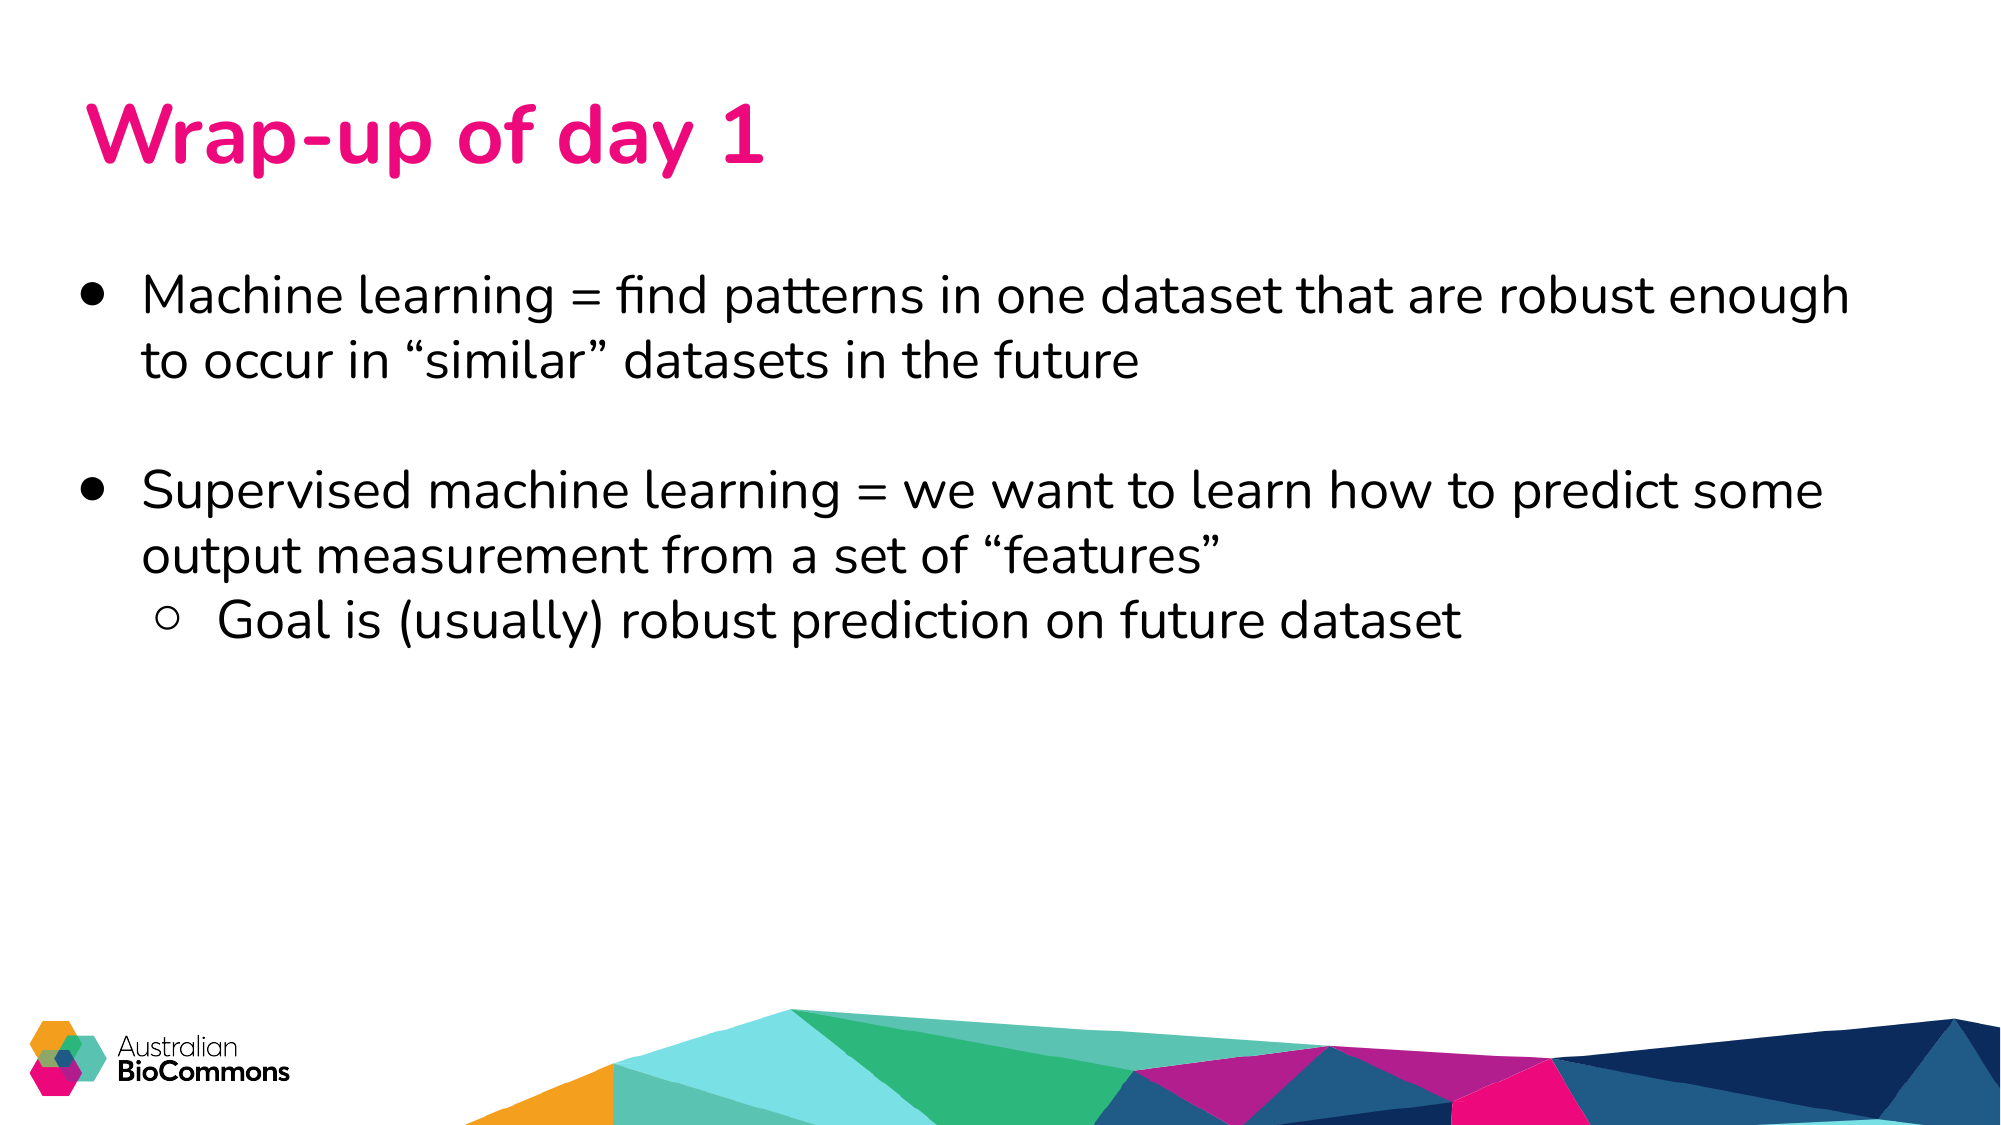

# Wrap-up of day 1
Machine learning = find patterns in one dataset that are robust enough to occur in “similar” datasets in the future

Supervised machine learning = we want to learn how to predict some output measurement from a set of “features”
Goal is (usually) robust prediction on future dataset